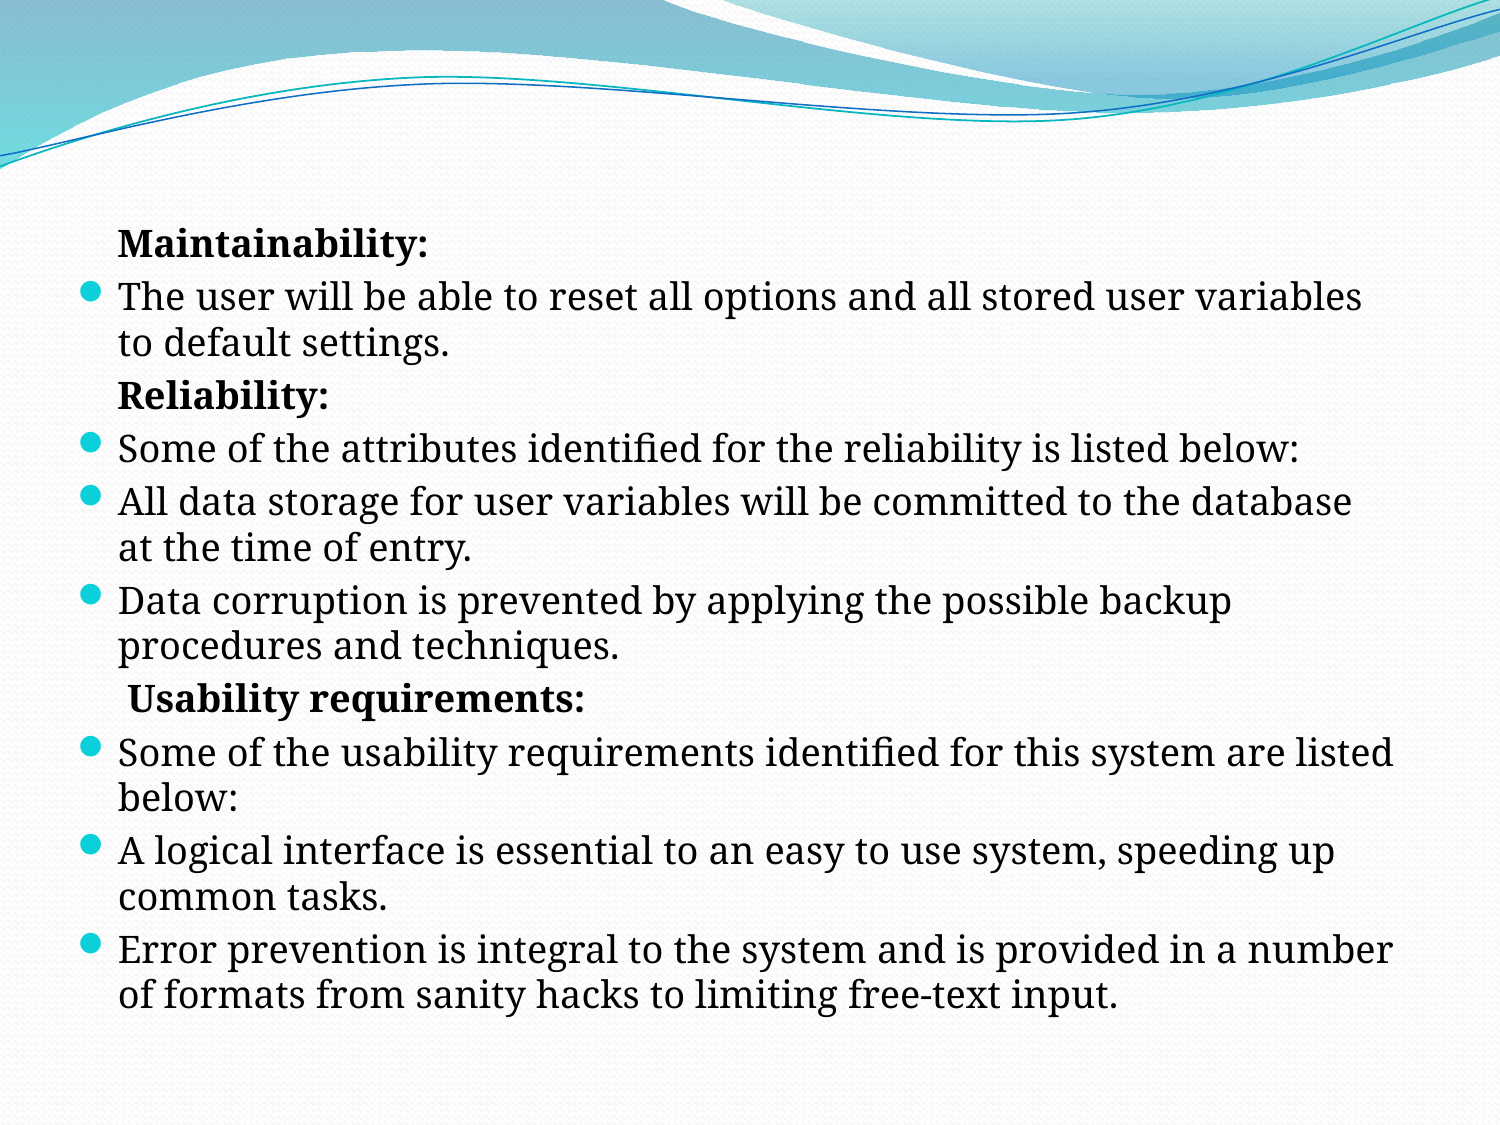

Maintainability:
The user will be able to reset all options and all stored user variables to default settings.
    Reliability:
Some of the attributes identified for the reliability is listed below:
All data storage for user variables will be committed to the database at the time of entry.
Data corruption is prevented by applying the possible backup procedures and techniques.
     Usability requirements:
Some of the usability requirements identified for this system are listed below:
A logical interface is essential to an easy to use system, speeding up common tasks.
Error prevention is integral to the system and is provided in a number of formats from sanity hacks to limiting free-text input.